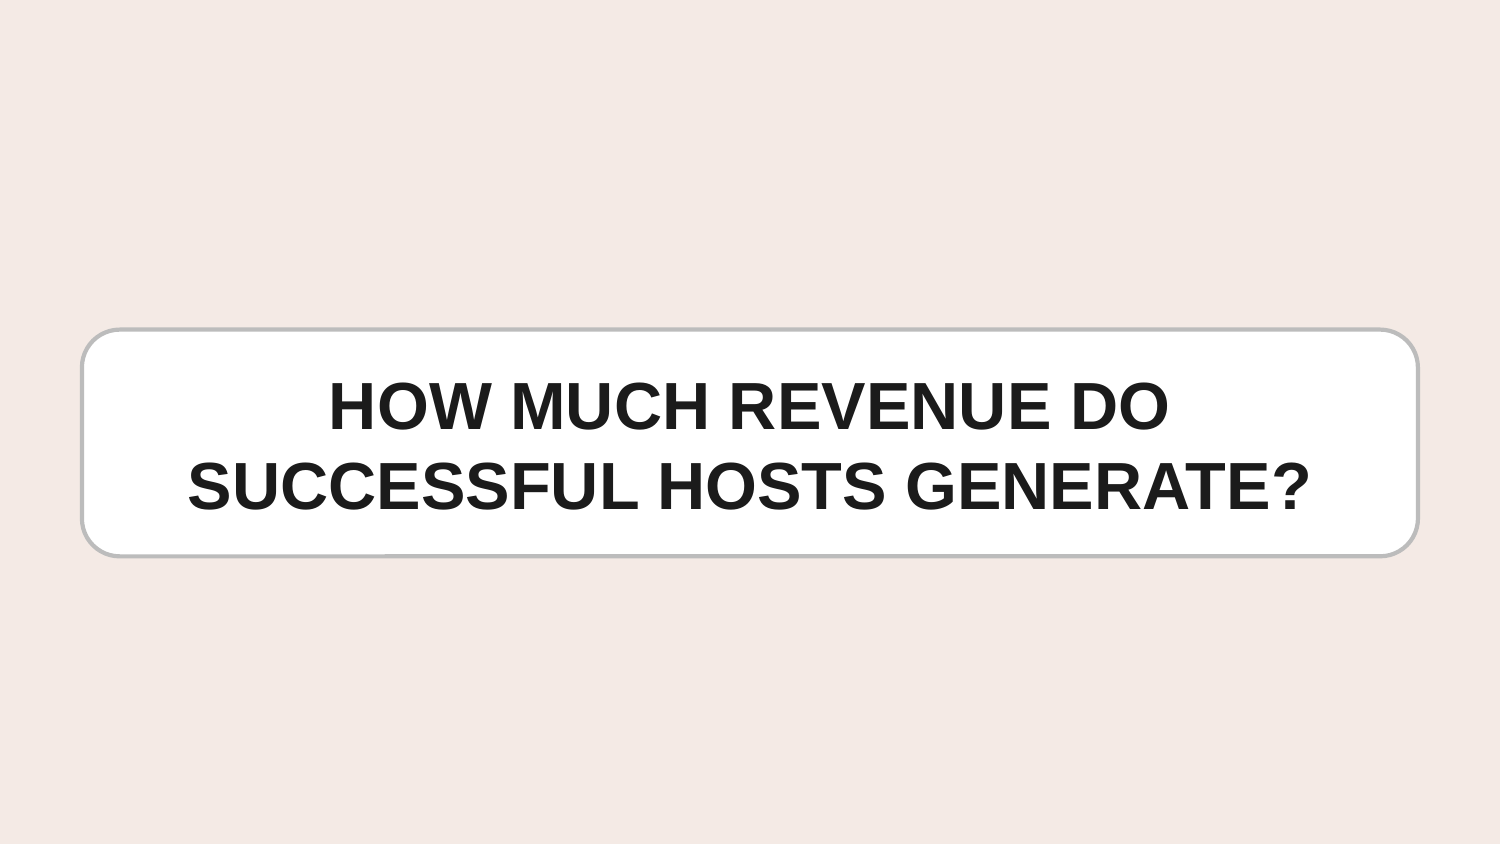

#
HOW MUCH REVENUE DO SUCCESSFUL HOSTS GENERATE?